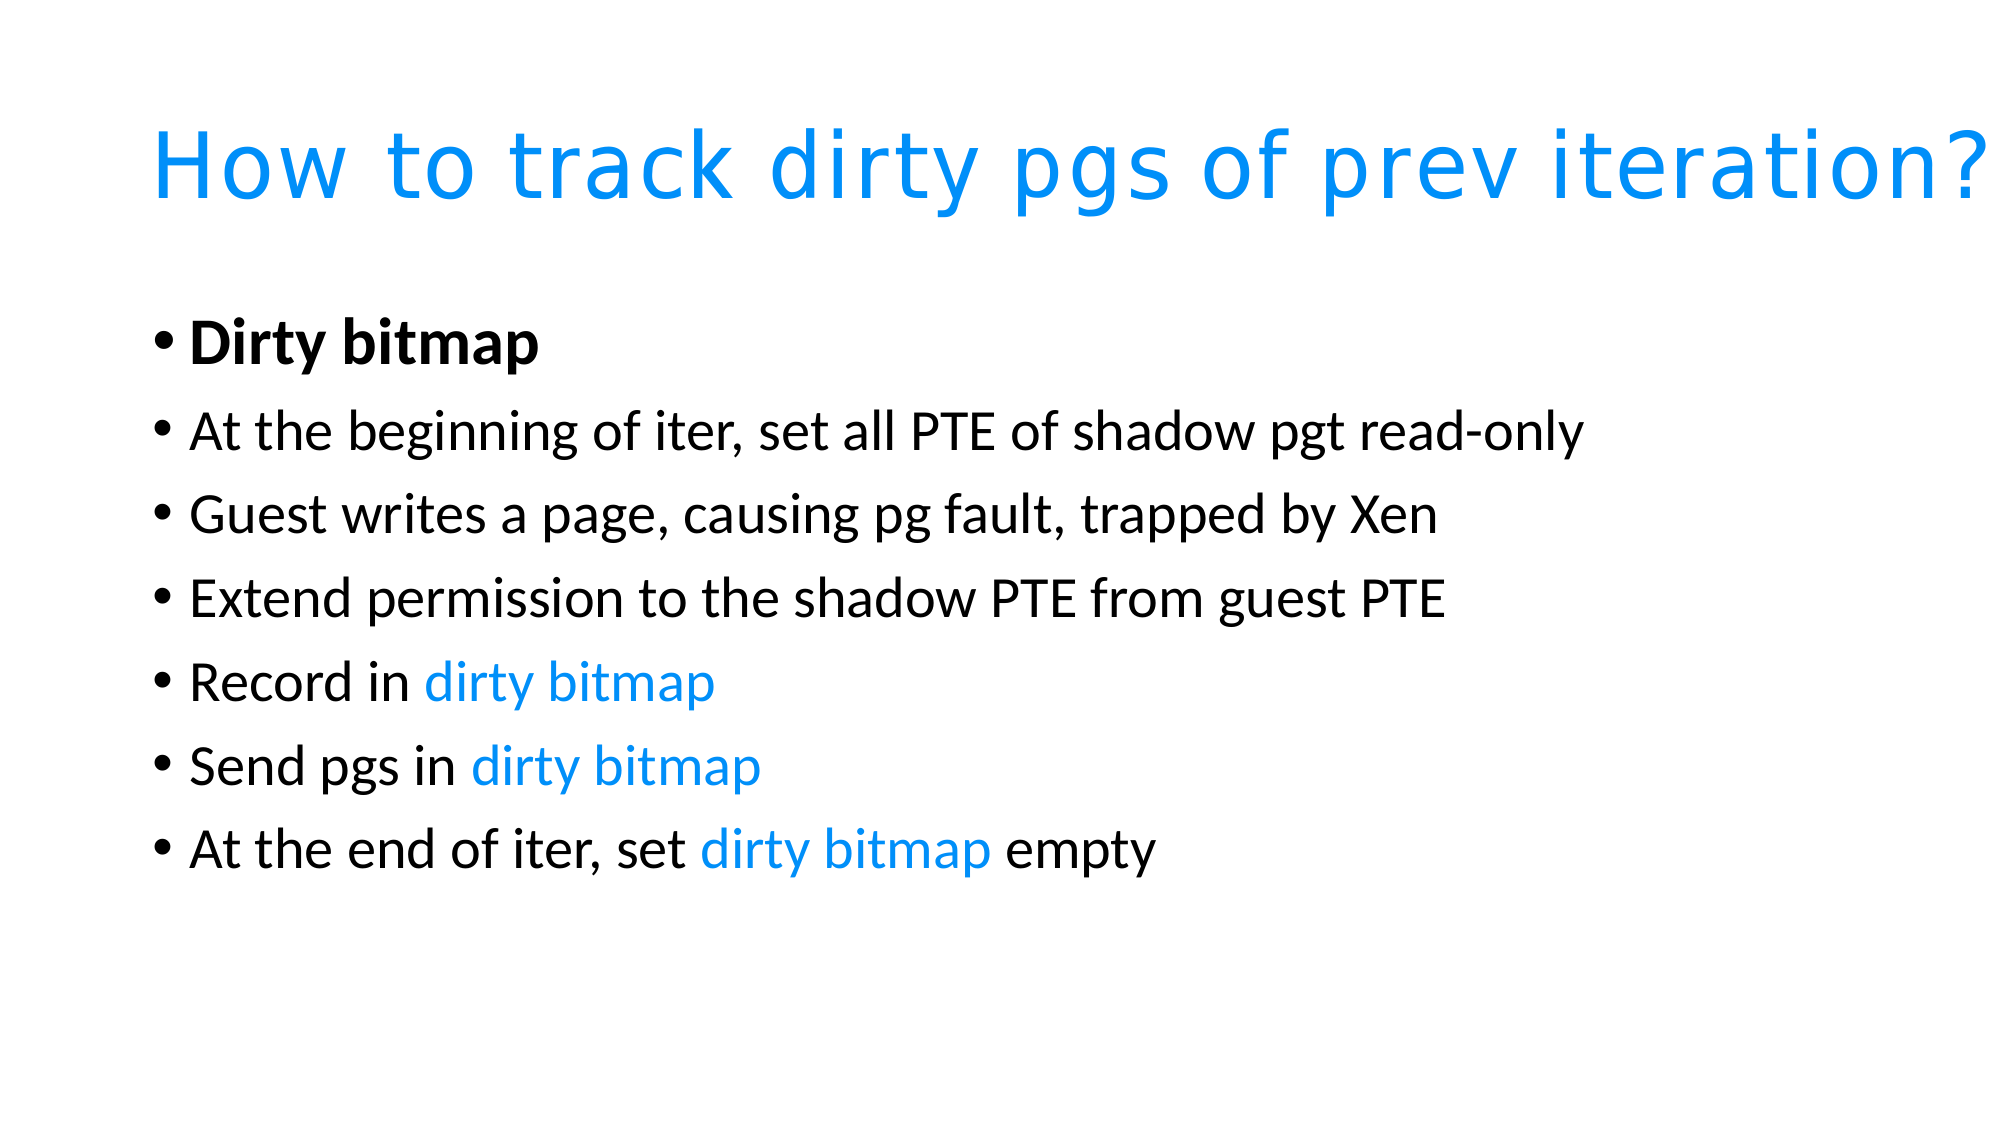

# How to track dirty pgs of prev iteration?
Dirty bitmap
At the beginning of iter, set all PTE of shadow pgt read-only
Guest writes a page, causing pg fault, trapped by Xen
Extend permission to the shadow PTE from guest PTE
Record in dirty bitmap
Send pgs in dirty bitmap
At the end of iter, set dirty bitmap empty